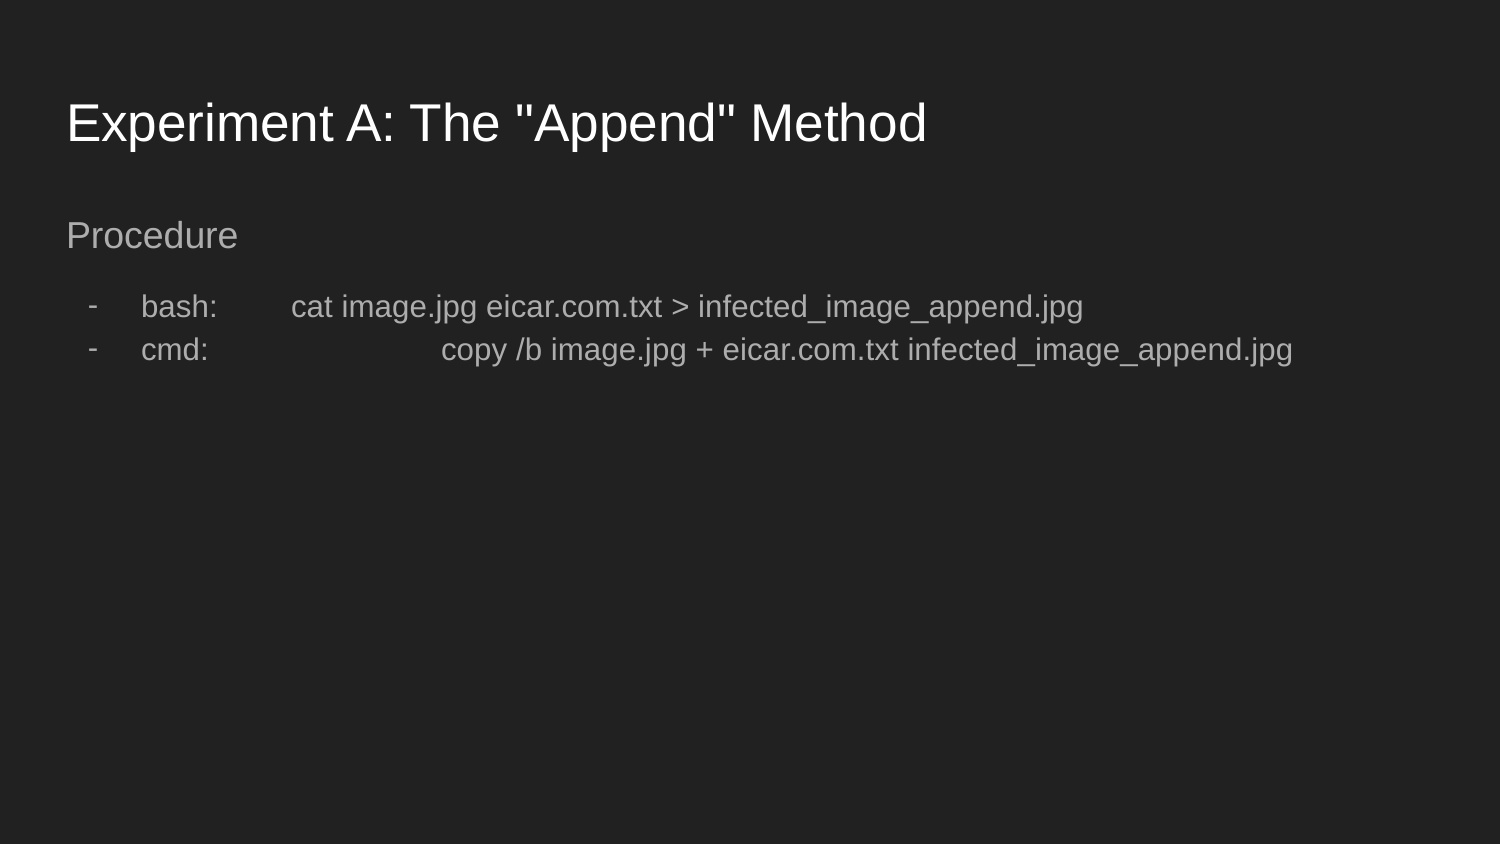

# Experiment A: The "Append" Method
Procedure
bash:	cat image.jpg eicar.com.txt > infected_image_append.jpg
cmd:		copy /b image.jpg + eicar.com.txt infected_image_append.jpg